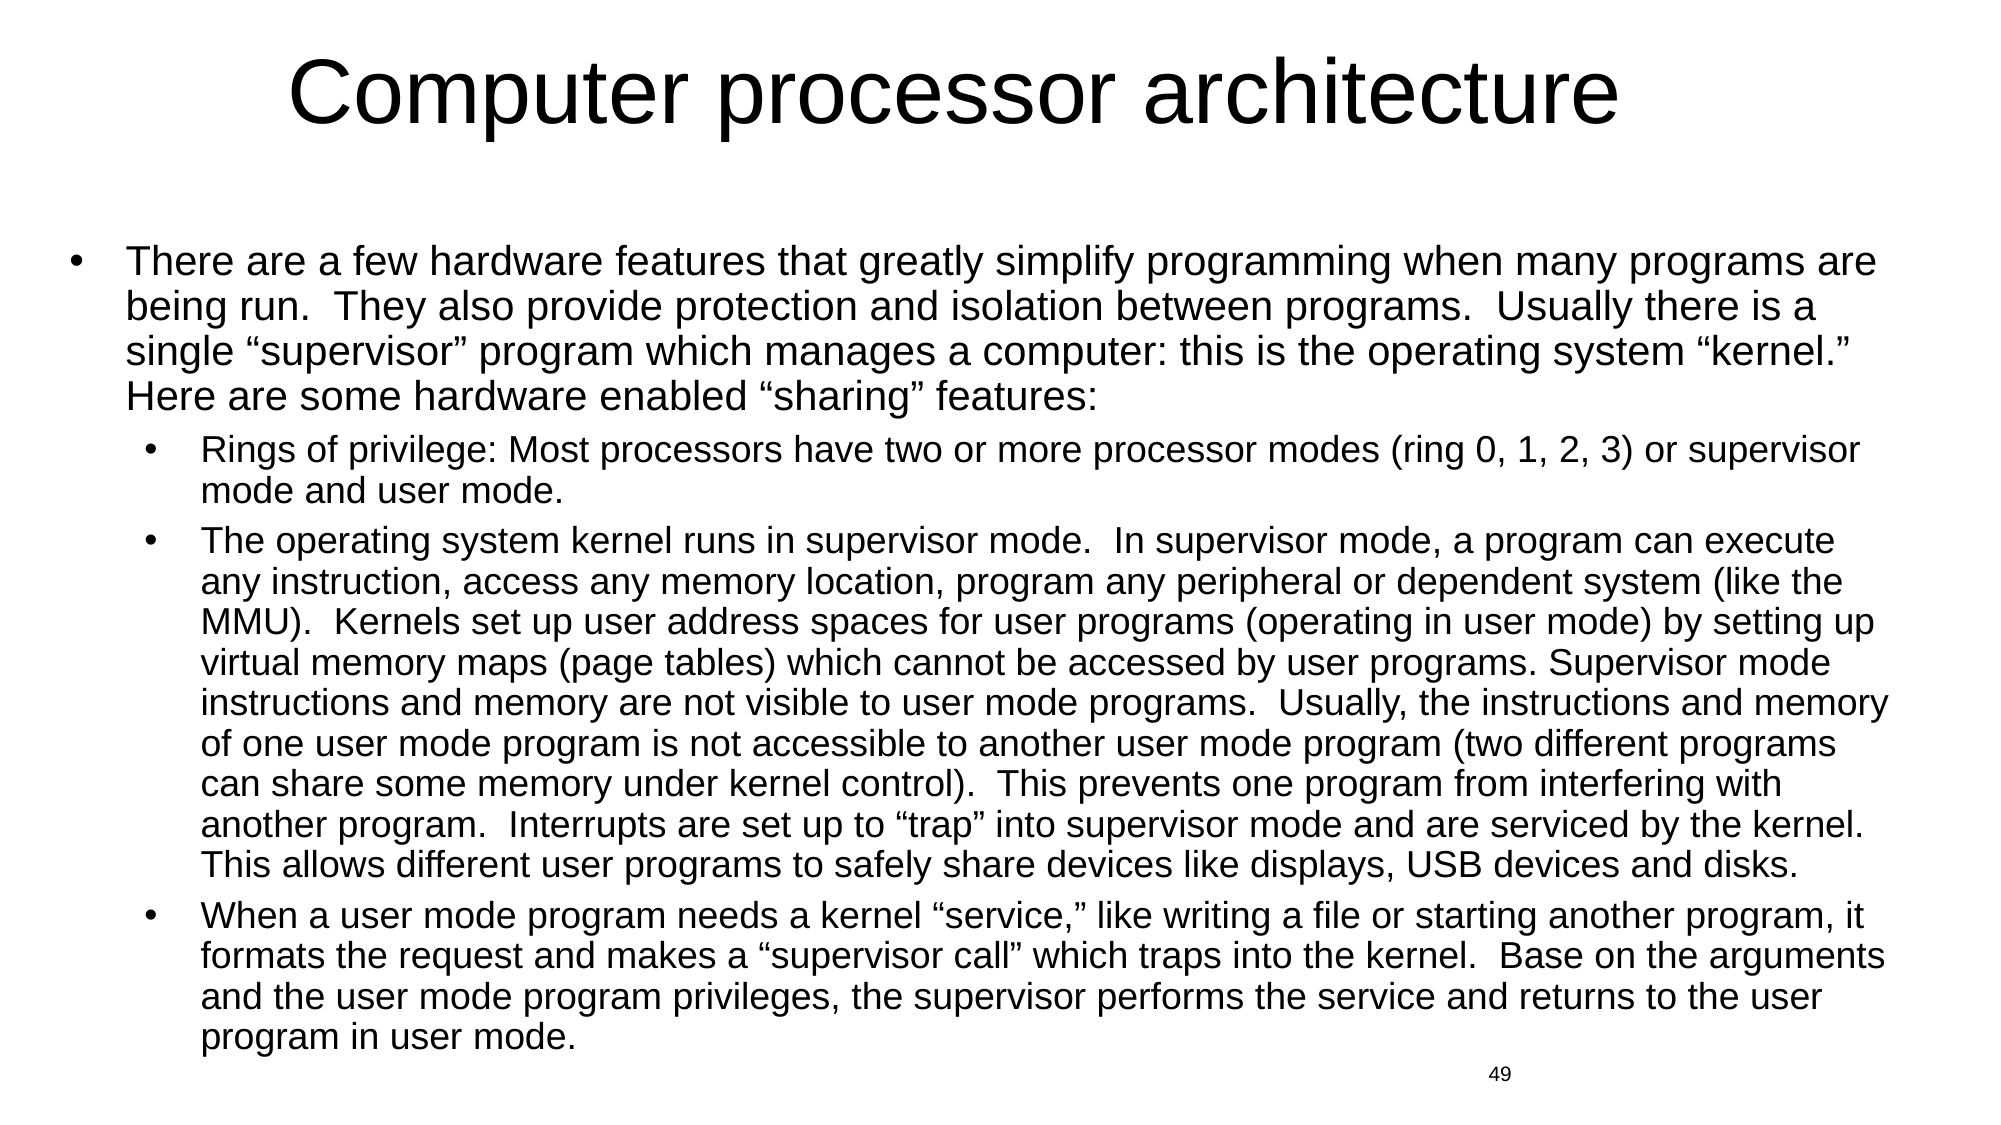

# Computer processor architecture
There are a few hardware features that greatly simplify programming when many programs are being run.  They also provide protection and isolation between programs.  Usually there is a single “supervisor” program which manages a computer: this is the operating system “kernel.”   Here are some hardware enabled “sharing” features:
Rings of privilege: Most processors have two or more processor modes (ring 0, 1, 2, 3) or supervisor mode and user mode.
The operating system kernel runs in supervisor mode.  In supervisor mode, a program can execute any instruction, access any memory location, program any peripheral or dependent system (like the MMU).  Kernels set up user address spaces for user programs (operating in user mode) by setting up virtual memory maps (page tables) which cannot be accessed by user programs. Supervisor mode instructions and memory are not visible to user mode programs.  Usually, the instructions and memory of one user mode program is not accessible to another user mode program (two different programs can share some memory under kernel control).  This prevents one program from interfering with another program.  Interrupts are set up to “trap” into supervisor mode and are serviced by the kernel.  This allows different user programs to safely share devices like displays, USB devices and disks.
When a user mode program needs a kernel “service,” like writing a file or starting another program, it formats the request and makes a “supervisor call” which traps into the kernel.  Base on the arguments and the user mode program privileges, the supervisor performs the service and returns to the user program in user mode.

49